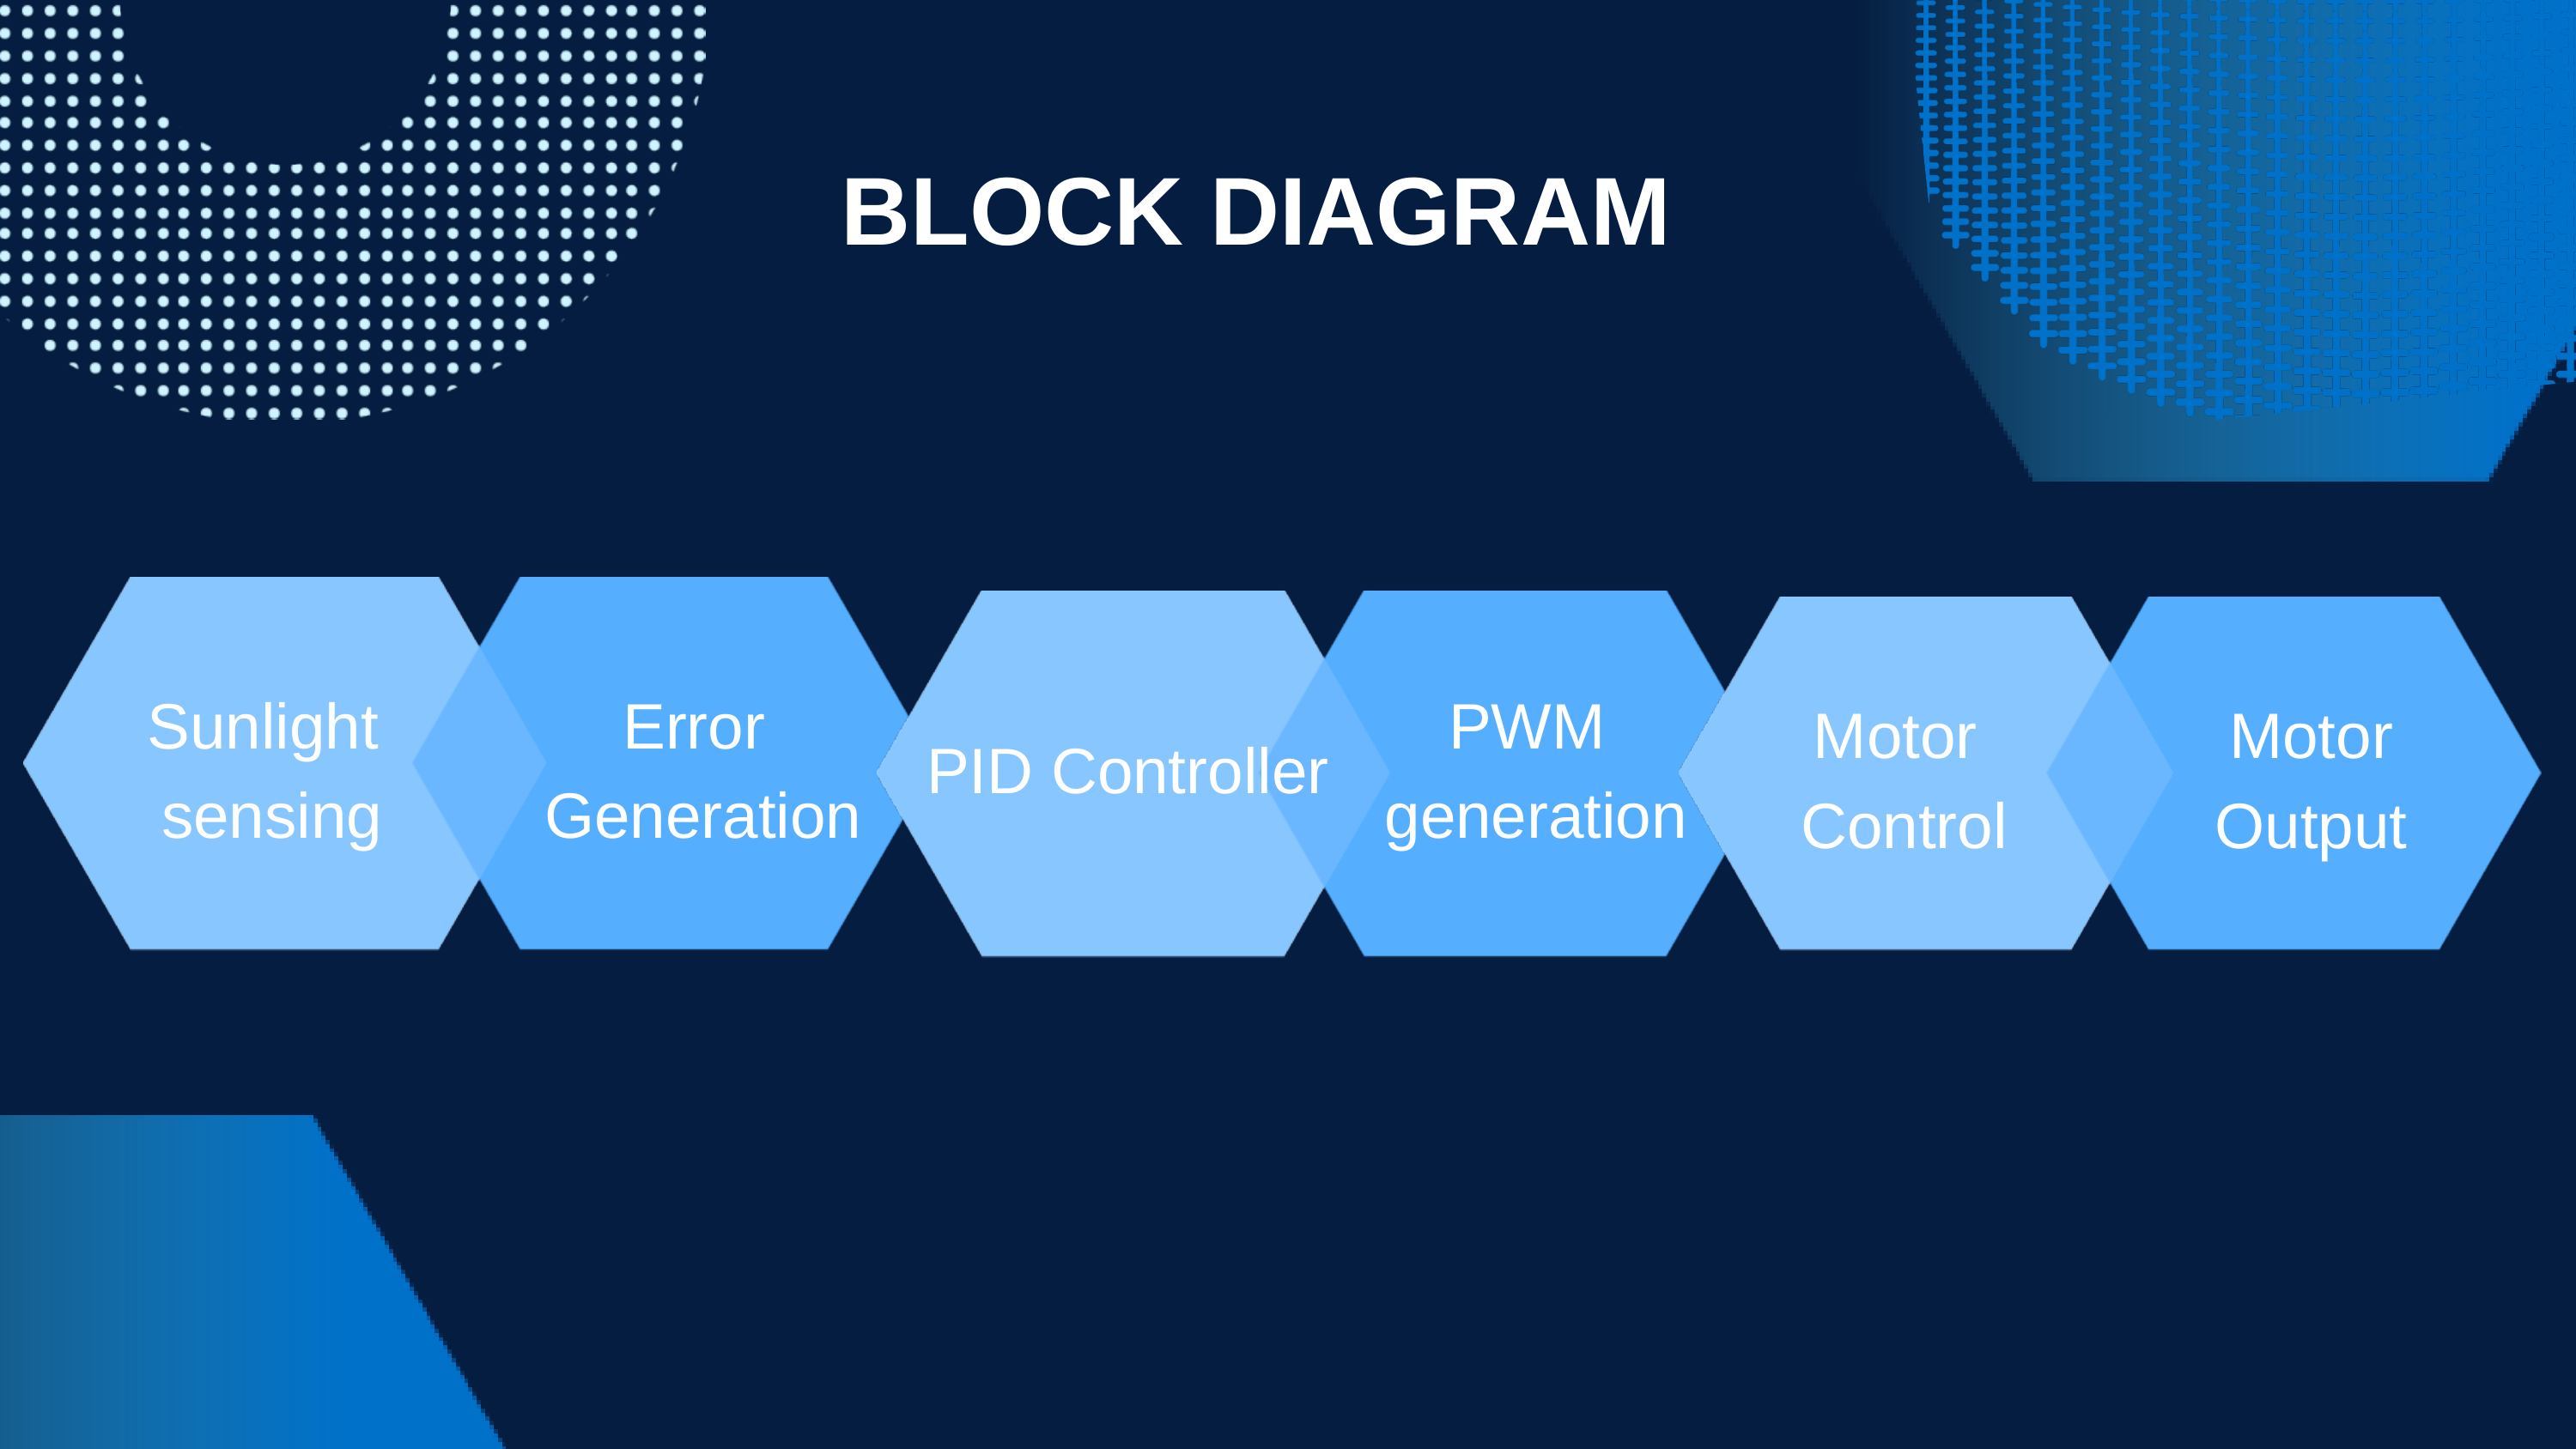

BLOCK DIAGRAM

Sunlight
 sensing
Error
 Generation
PWM
generation
Motor
Control
Motor
Output
PID Controller